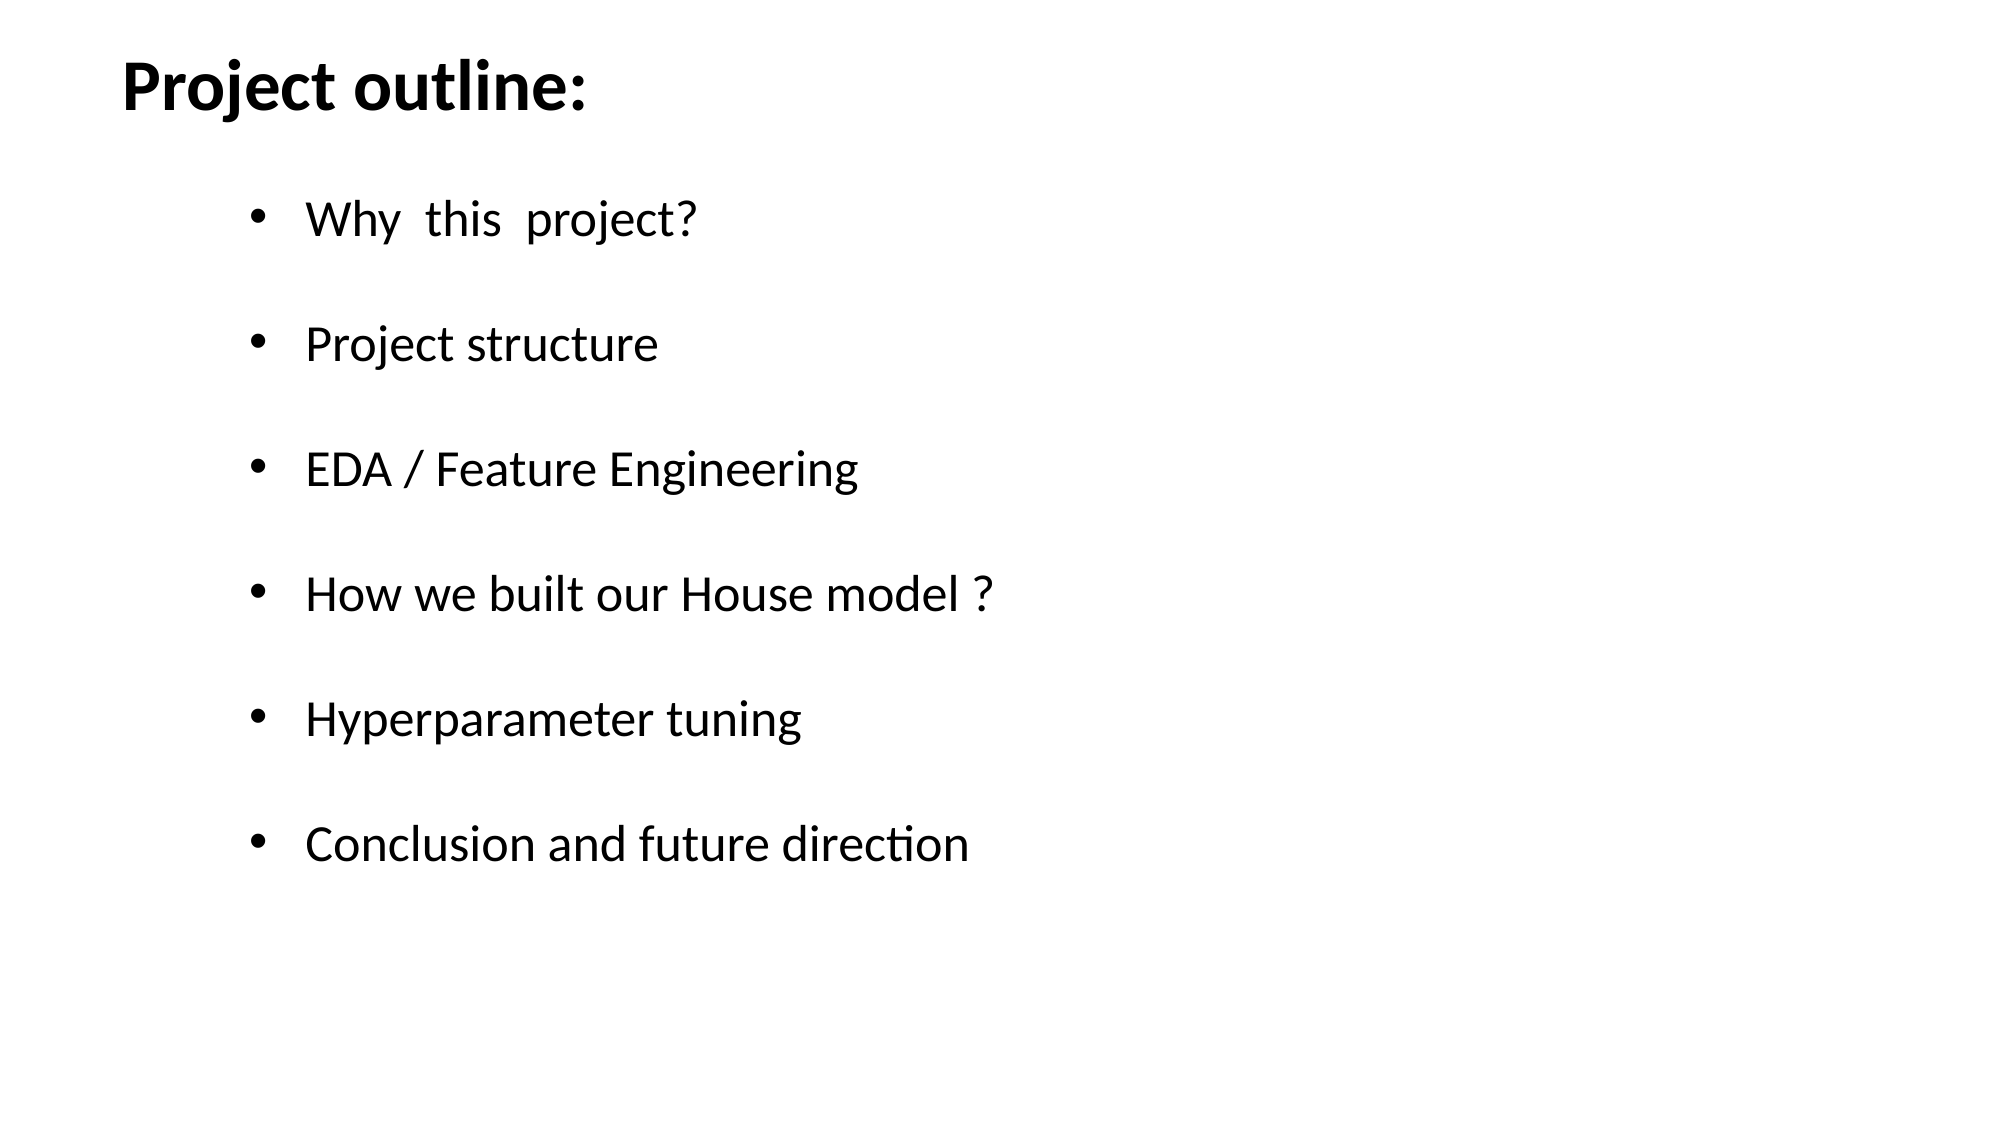

Project outline:
Why  this  project?

Project structure

EDA / Feature Engineering

How we built our House model ?

Hyperparameter tuning

Conclusion and future direction